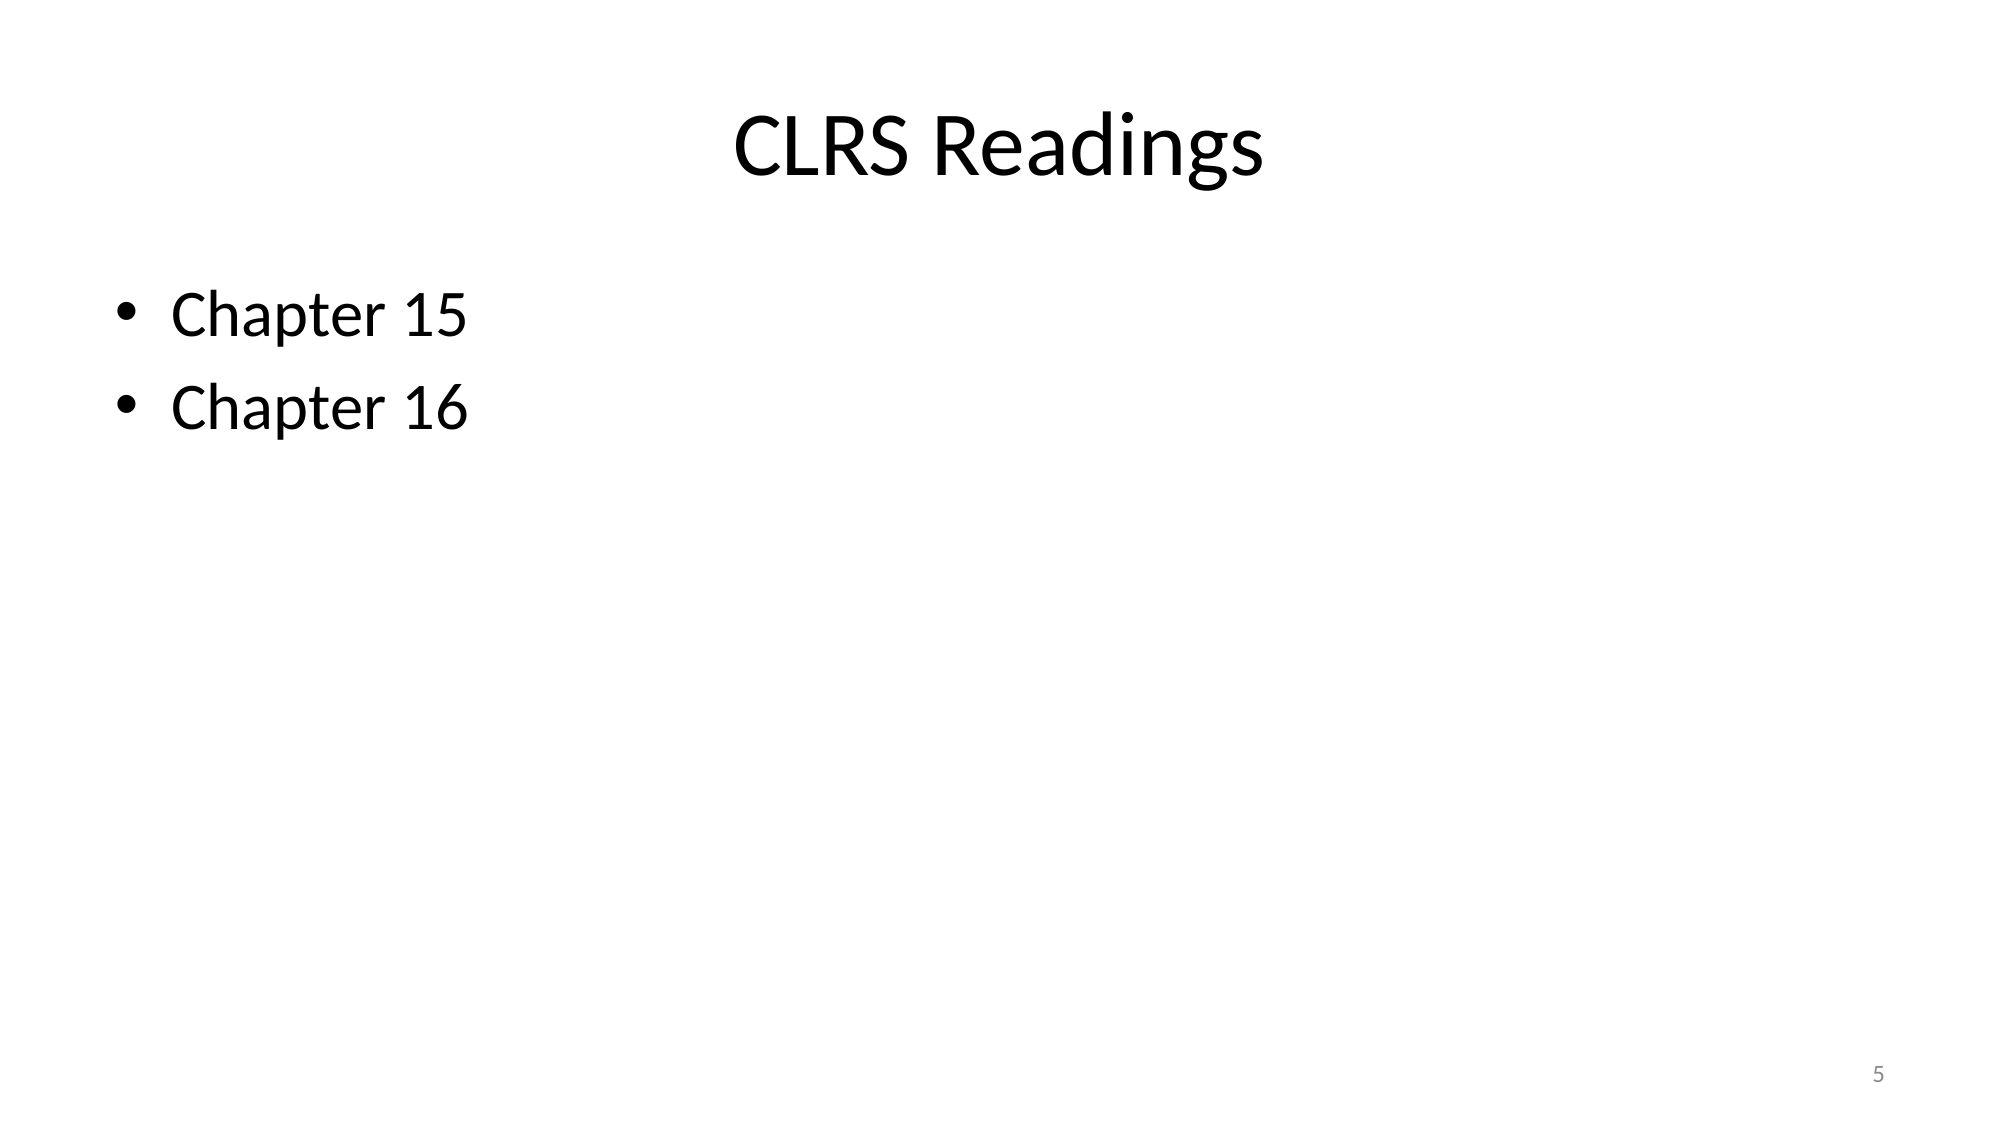

# CLRS Readings
Chapter 15
Chapter 16
5